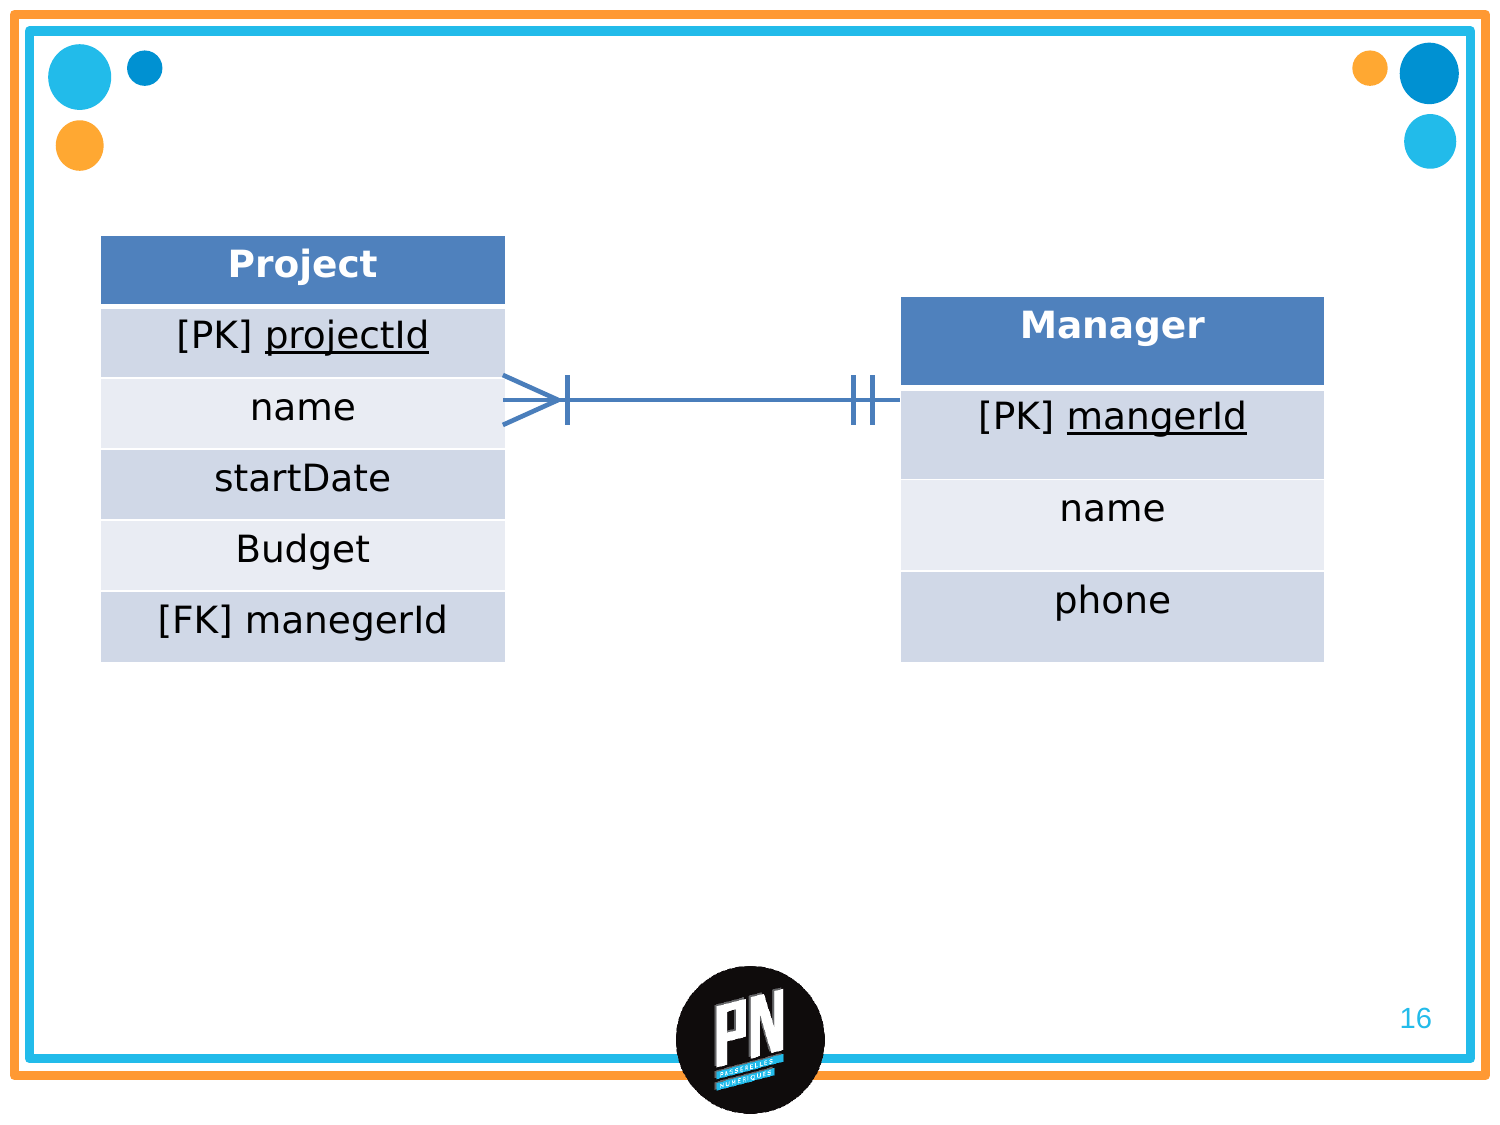

#
| Project |
| --- |
| [PK] projectId |
| name |
| startDate |
| Budget |
| [FK] manegerId |
| Manager |
| --- |
| [PK] mangerId |
| name |
| phone |